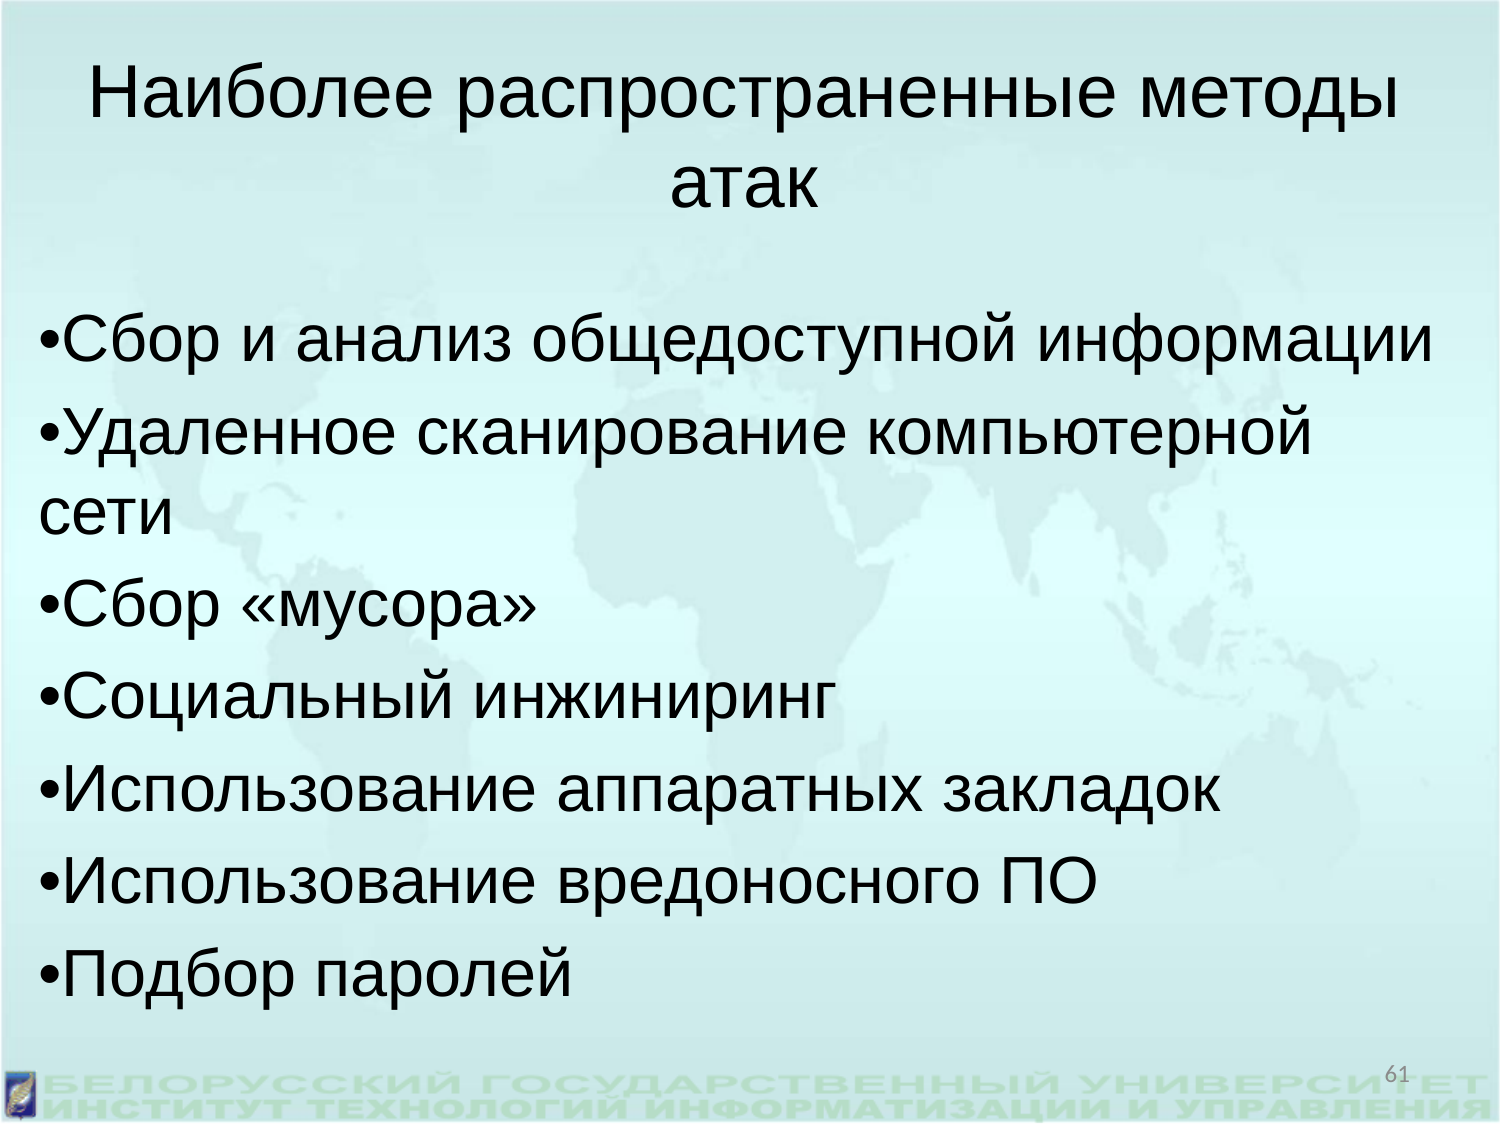

Наиболее распространенные методы атак

•Сбор и анализ общедоступной информации
•Удаленное сканирование компьютерной сети
•Сбор «мусора»
•Социальный инжиниринг
•Использование аппаратных закладок
•Использование вредоносного ПО
•Подбор паролей

61